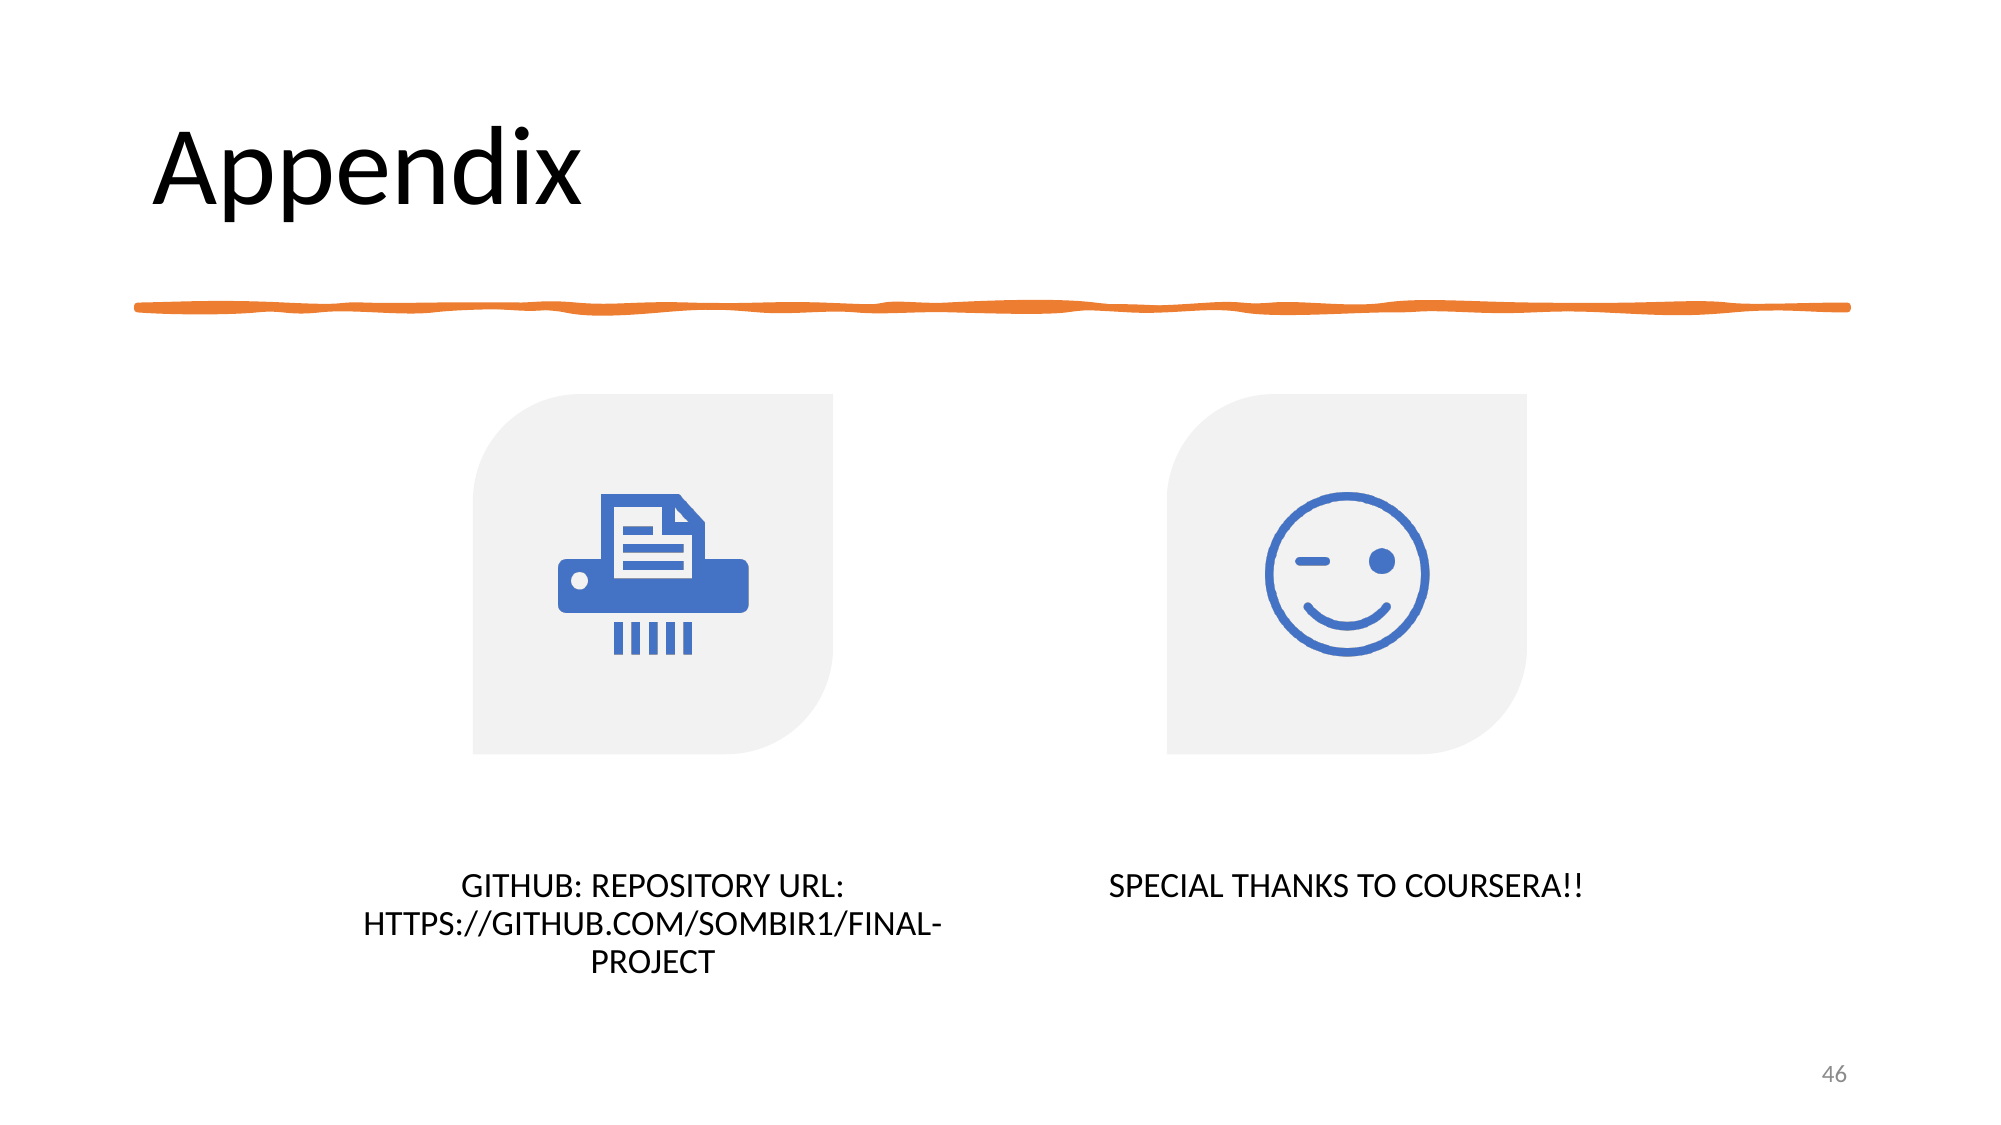

Appendix

Github: Repository URL: https://github.com/sombir1/Final-Project
Special Thanks to Coursera!!
46